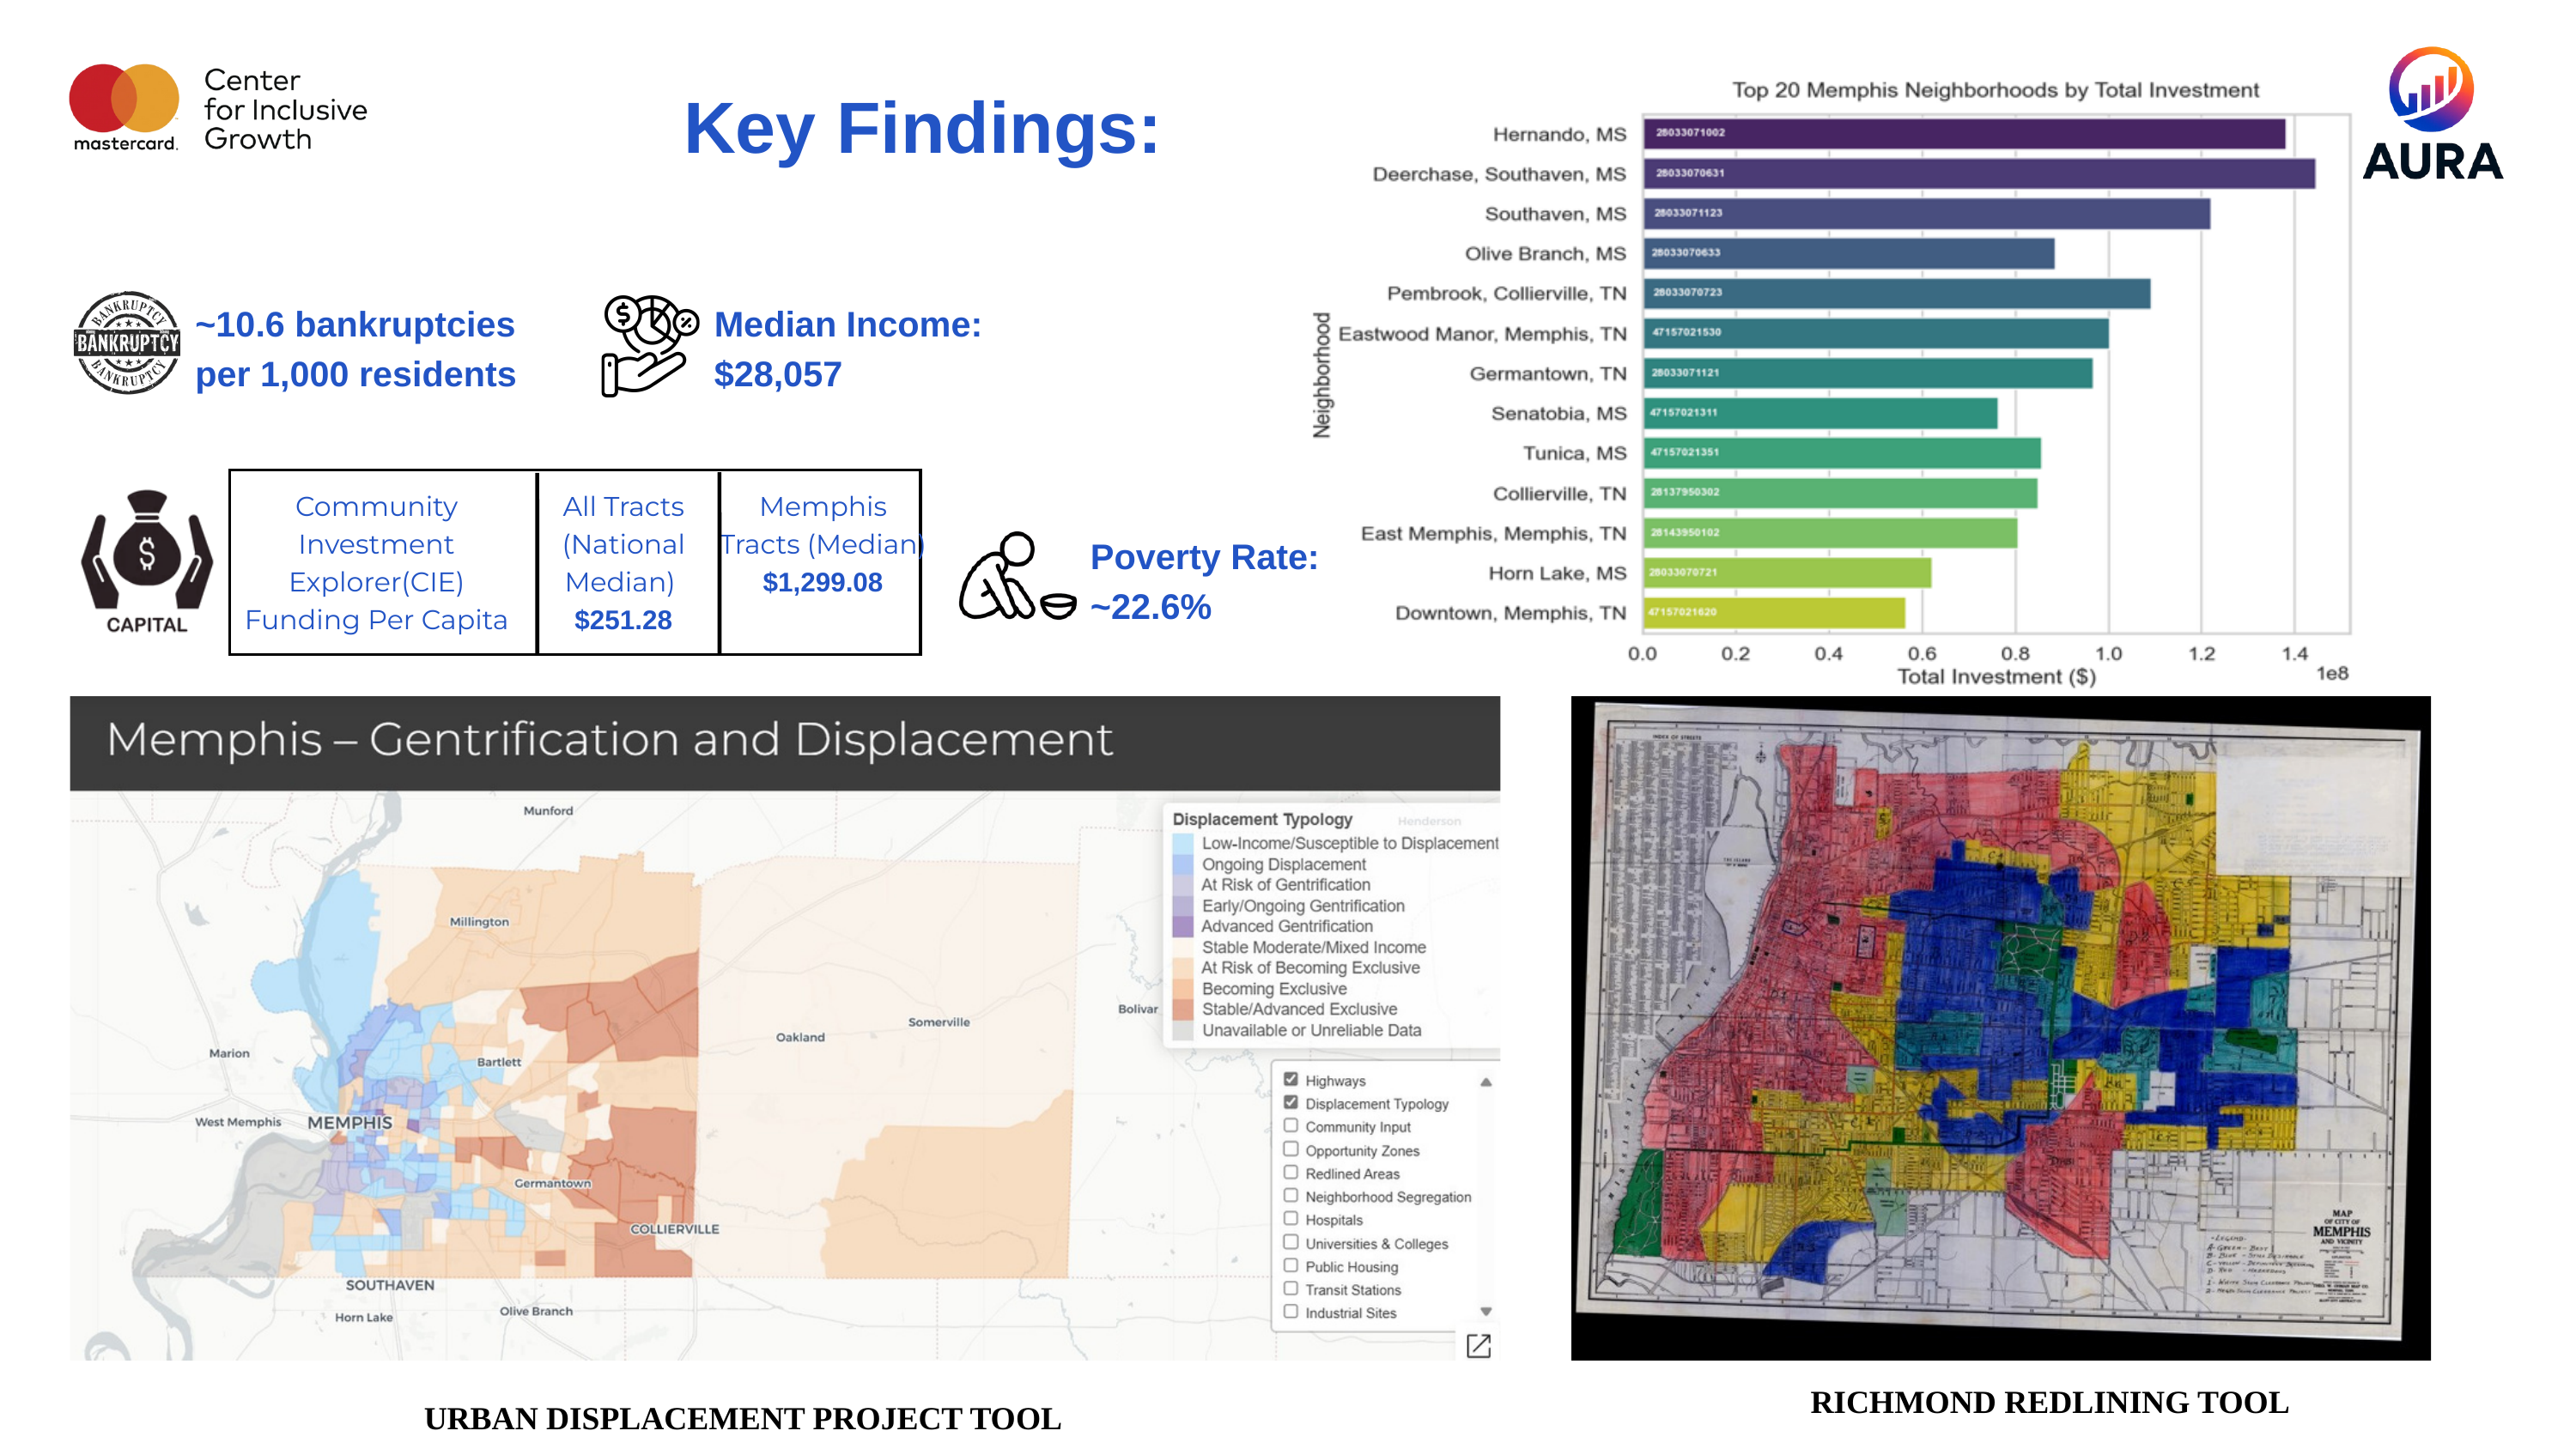

Key Findings:

Median Income: $28,057​
~10.6 bankruptcies per 1,000 residents​

Community Investment Explorer(CIE) Funding Per Capita
All Tracts (National Median) ​
$251.28
Memphis Tracts (Median)​
$1,299.08

Poverty Rate: ~22.6%​

RICHMOND REDLINING TOOL
URBAN DISPLACEMENT PROJECT TOOL